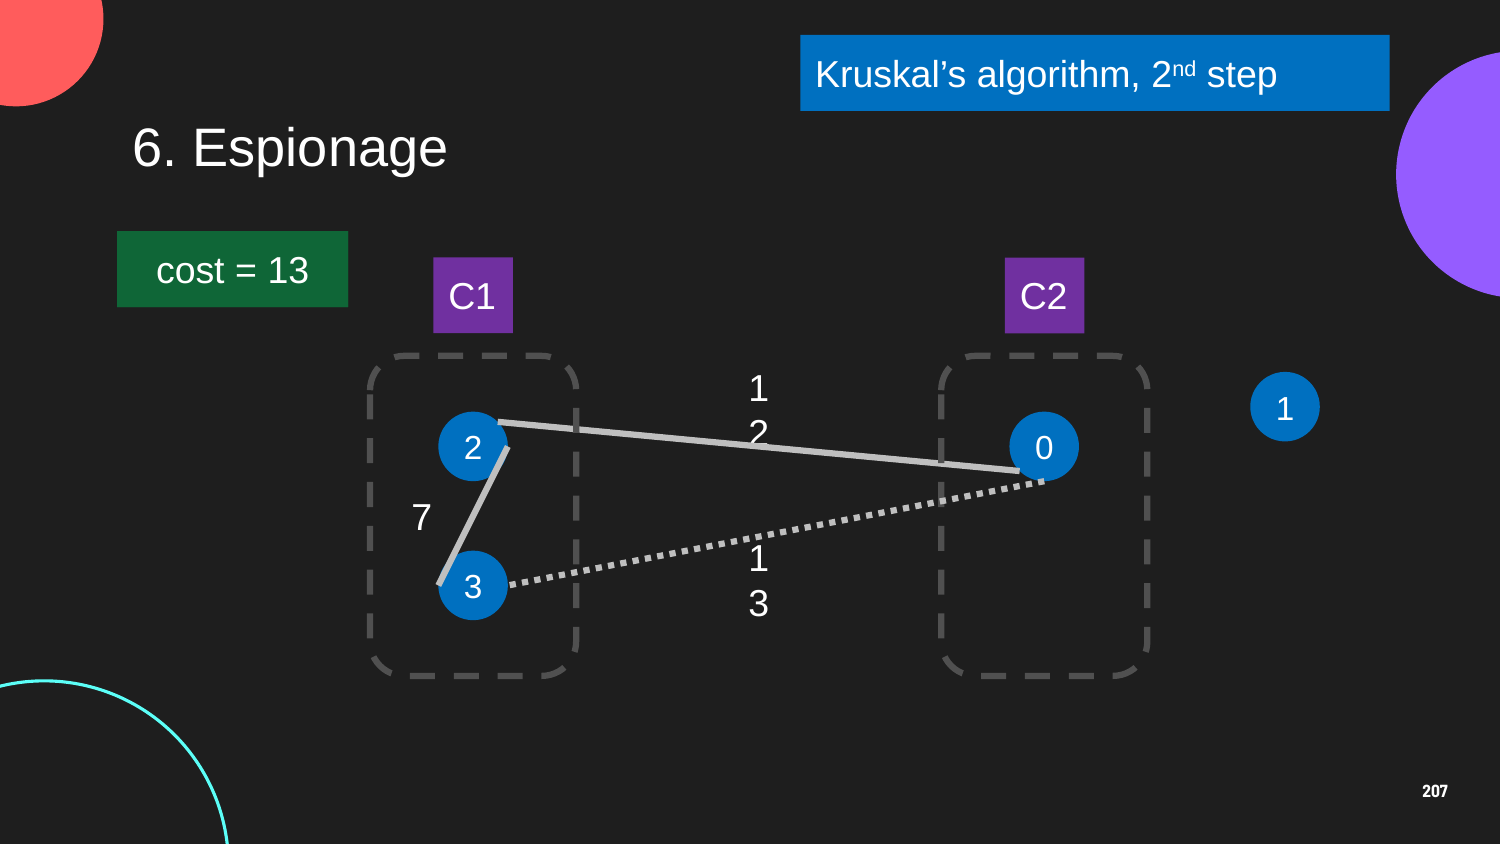

Kruskal’s algorithm, 2nd step
6. Espionage
12 + 1 = 13
cost = 13
C1
C2

1
12
2
0
7
3
13
207